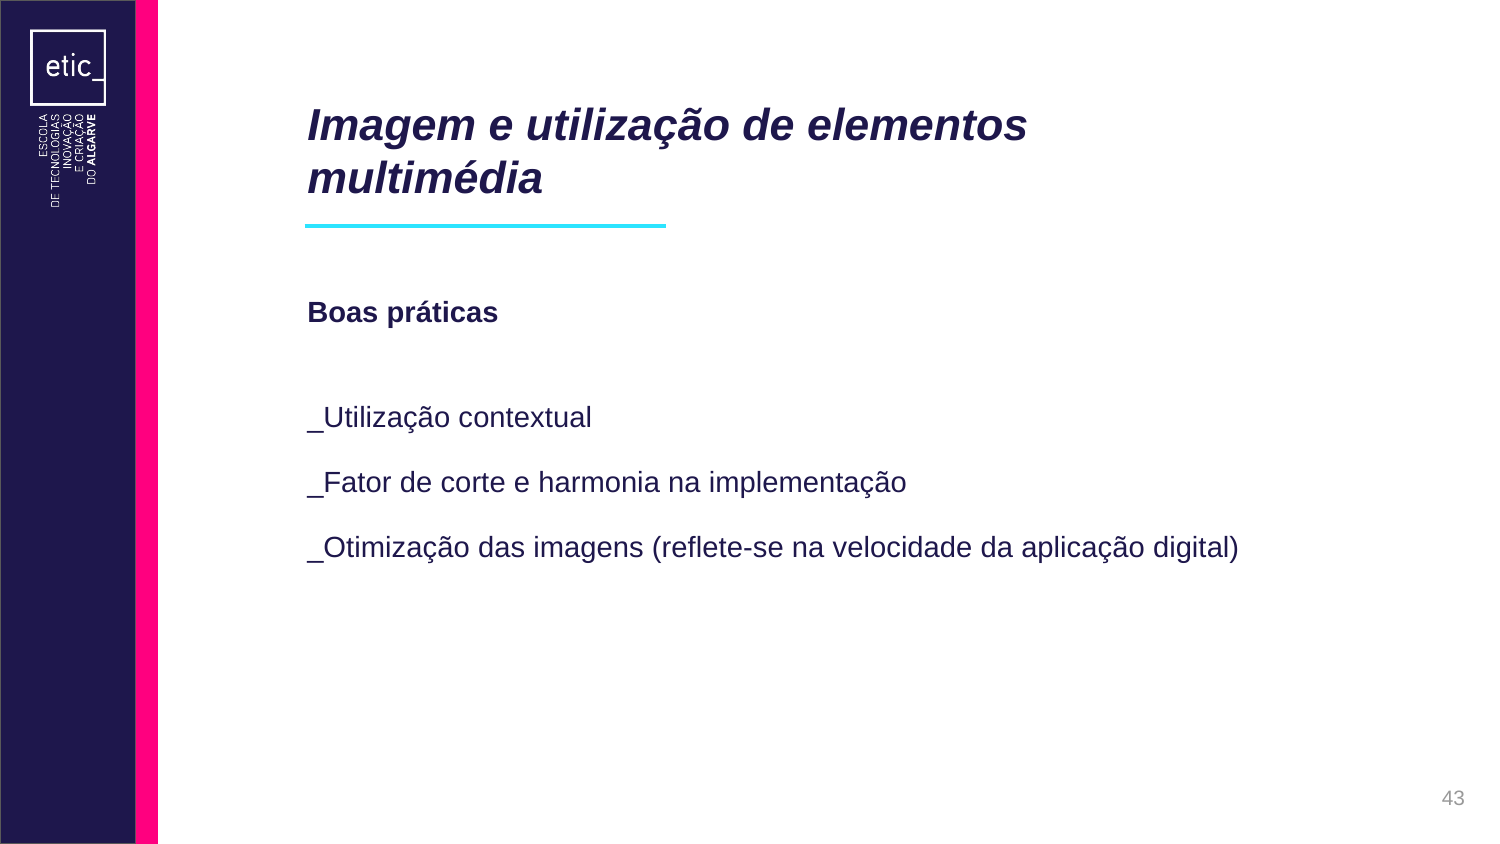

# Imagem e utilização de elementos multimédia
Boas práticas
_Utilização contextual
_Fator de corte e harmonia na implementação
_Otimização das imagens (reflete-se na velocidade da aplicação digital)
43